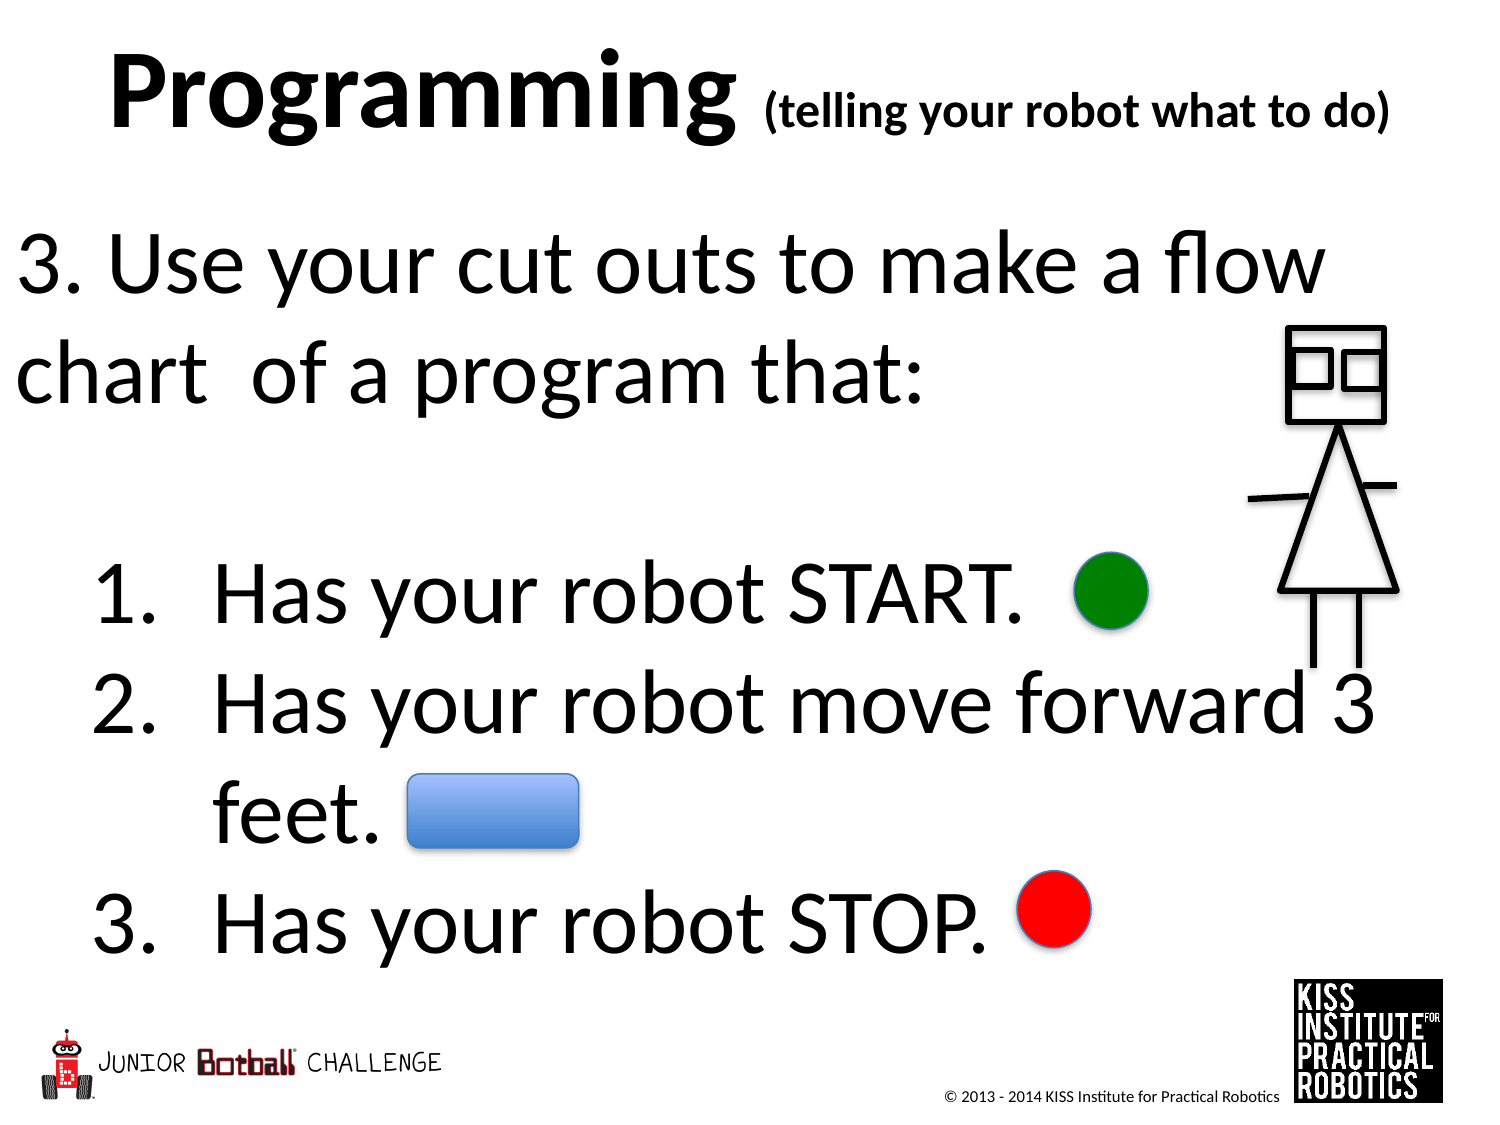

Programming (telling your robot what to do)
3. Use your cut outs to make a flow chart  of a program that:

Has your robot START.
Has your robot move forward 3 feet.
Has your robot STOP.